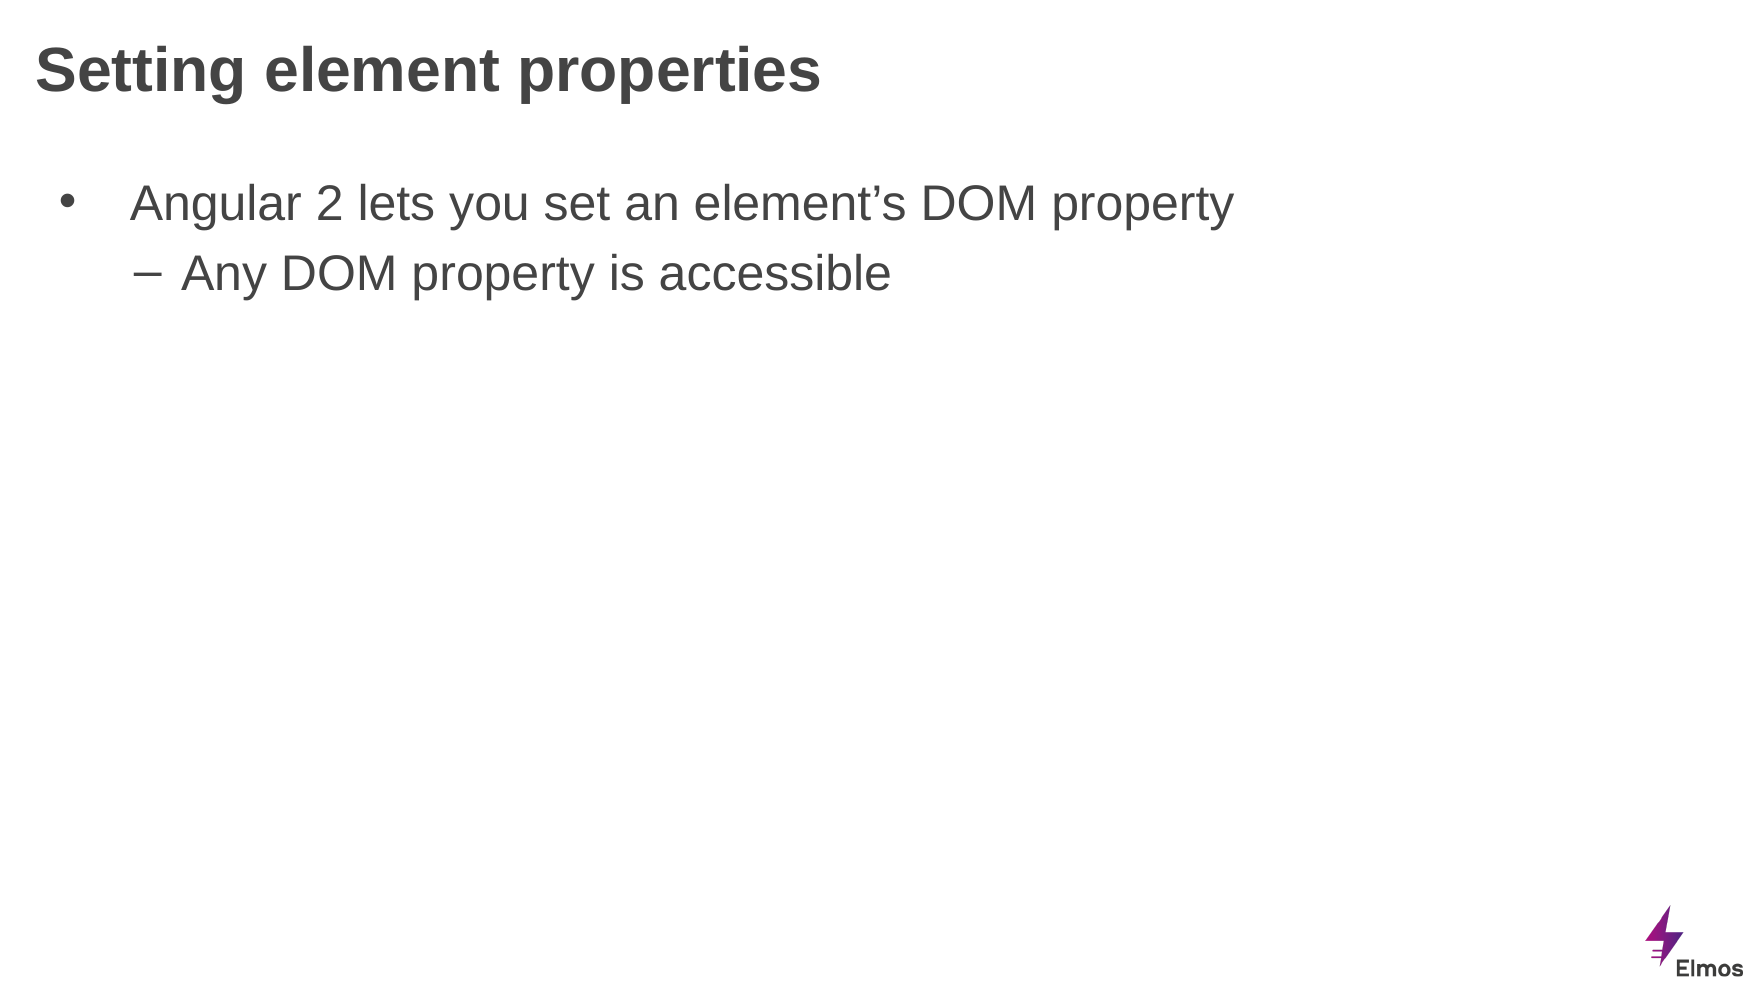

# Setting element properties
Angular 2 lets you set an element’s DOM property
Any DOM property is accessible